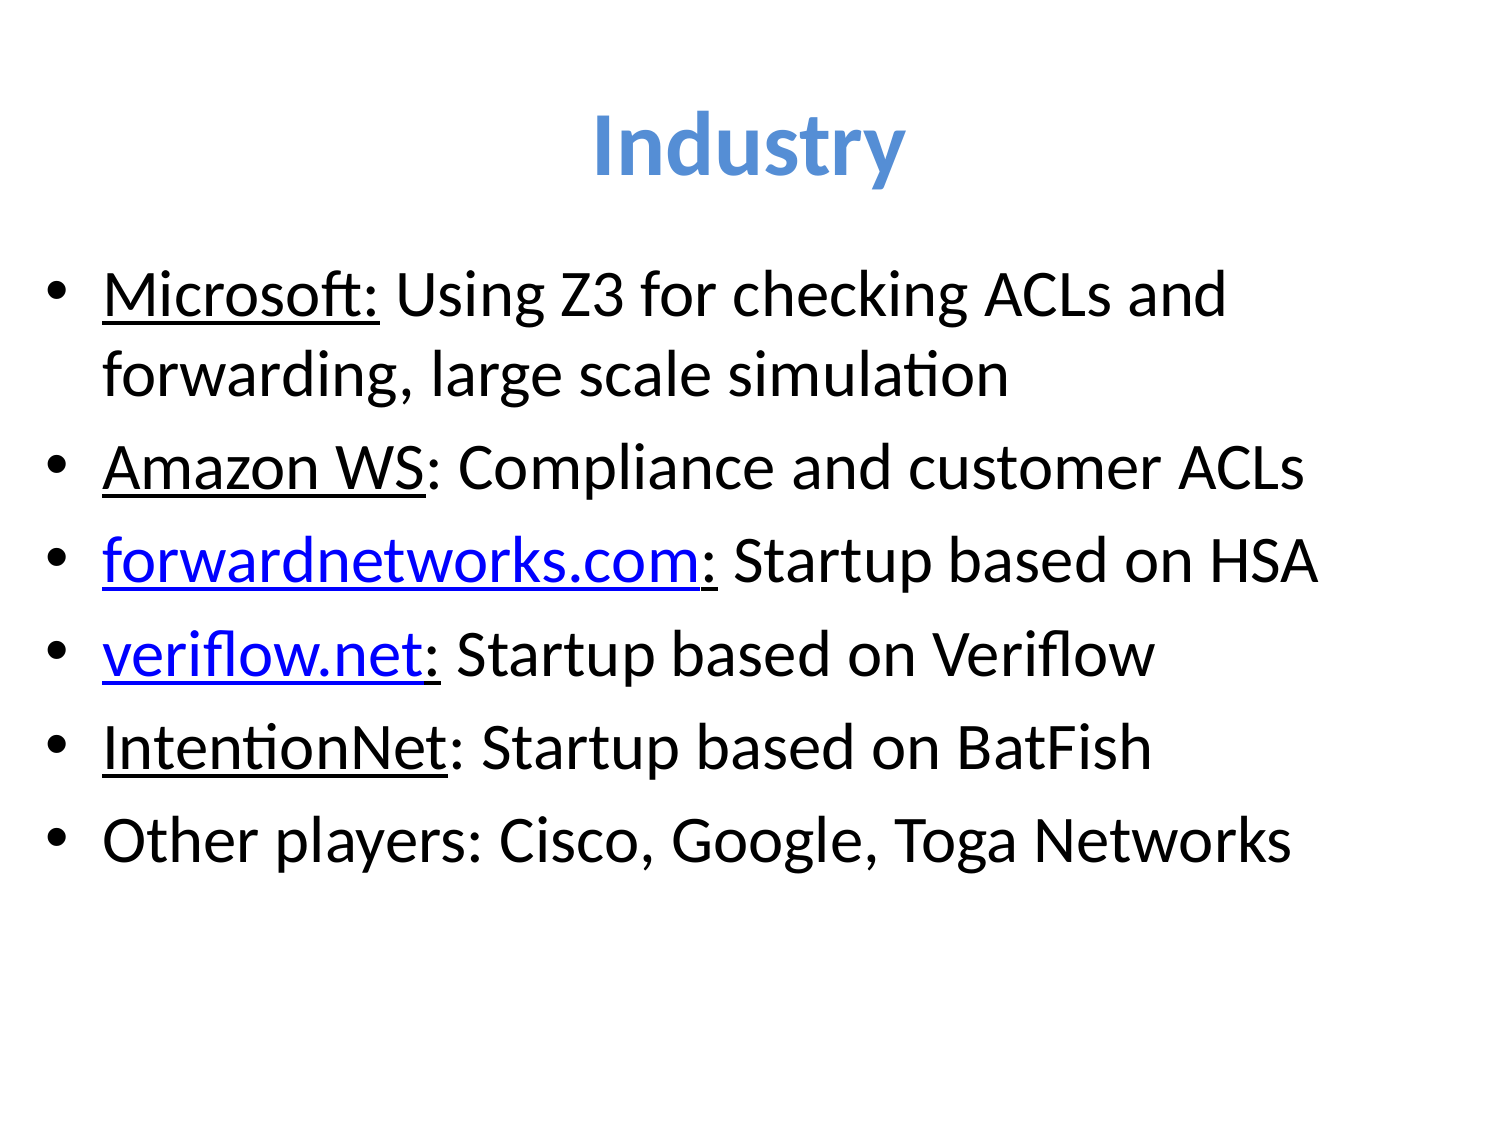

# Industry
Microsoft: Using Z3 for checking ACLs and forwarding, large scale simulation
Amazon WS: Compliance and customer ACLs
forwardnetworks.com: Startup based on HSA
veriflow.net: Startup based on Veriflow
IntentionNet: Startup based on BatFish
Other players: Cisco, Google, Toga Networks